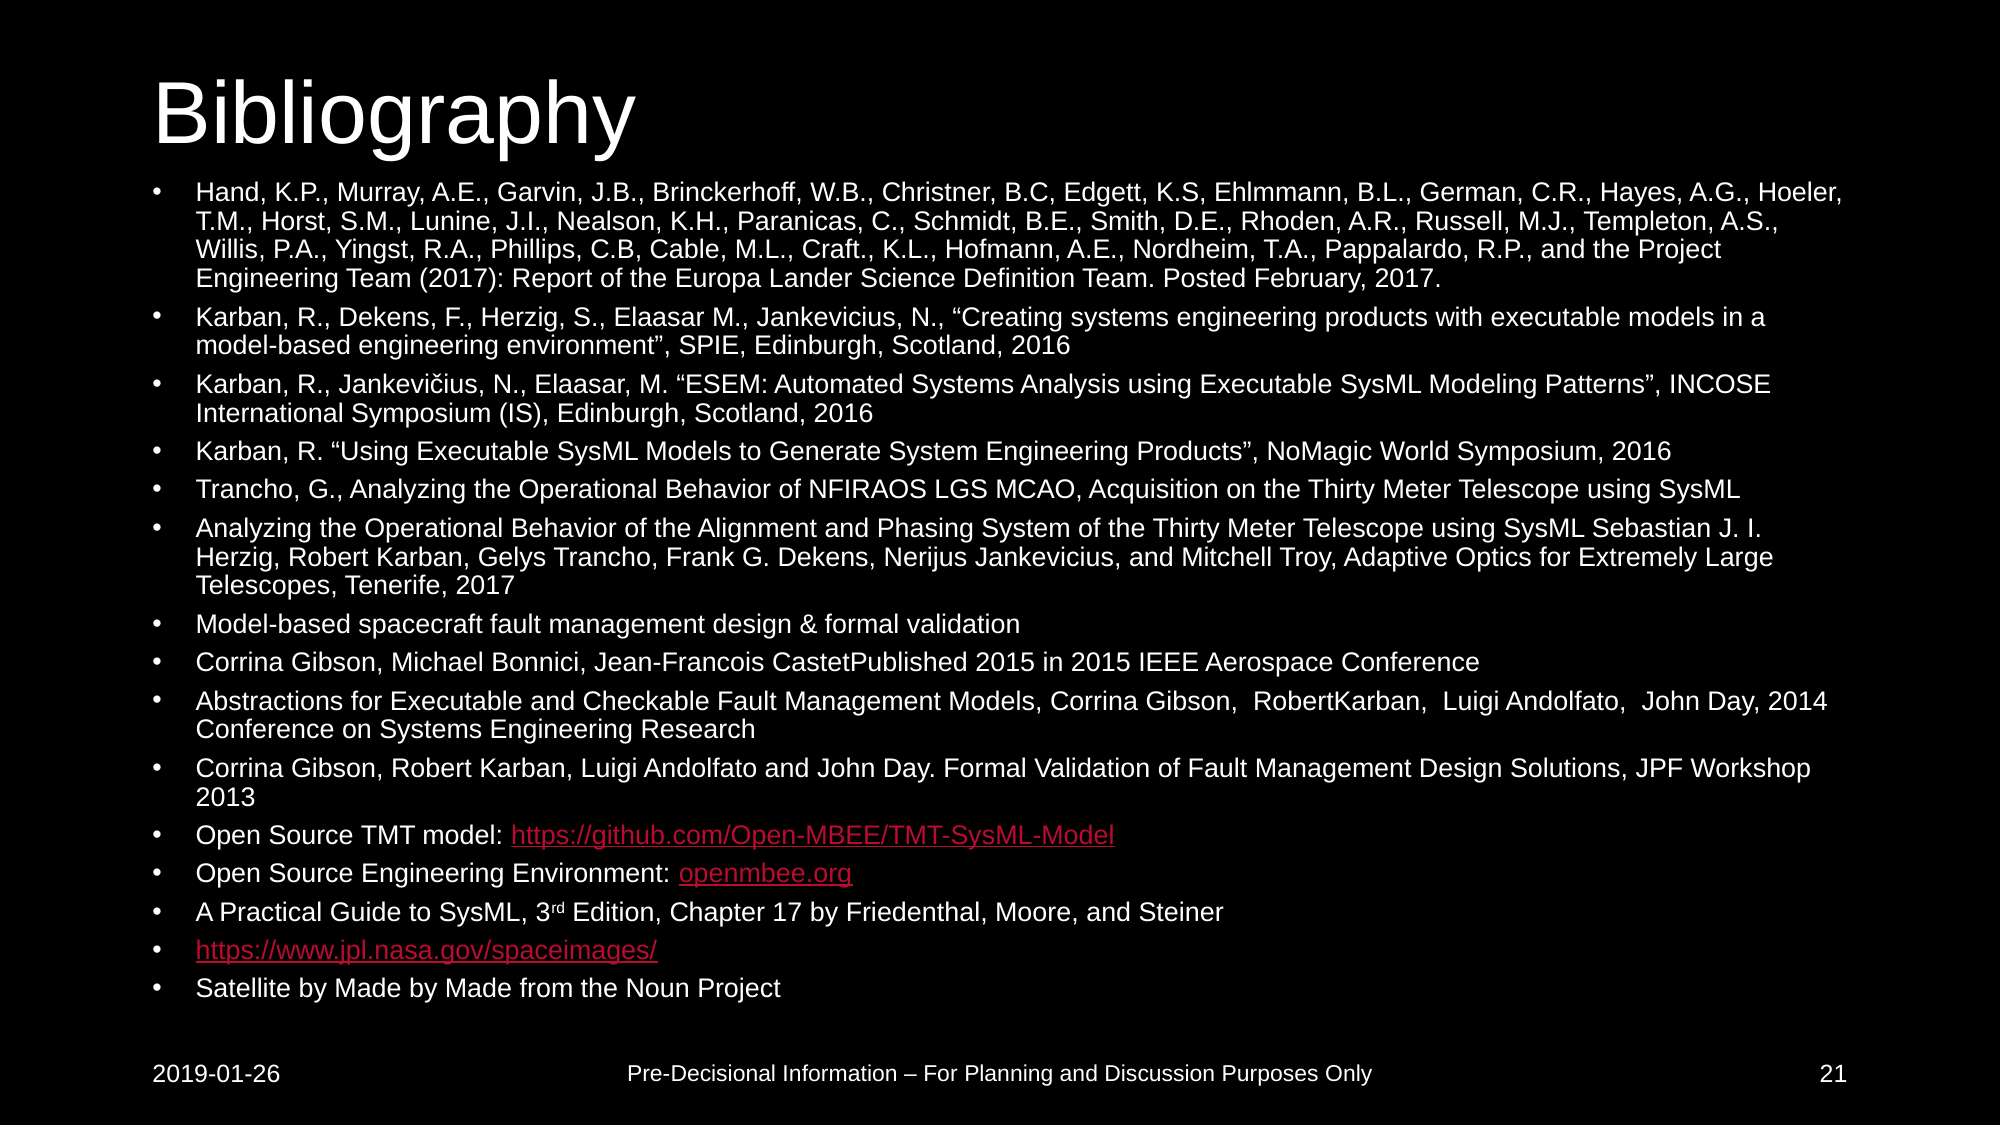

# Bibliography
Hand, K.P., Murray, A.E., Garvin, J.B., Brinckerhoff, W.B., Christner, B.C, Edgett, K.S, Ehlmmann, B.L., German, C.R., Hayes, A.G., Hoeler, T.M., Horst, S.M., Lunine, J.I., Nealson, K.H., Paranicas, C., Schmidt, B.E., Smith, D.E., Rhoden, A.R., Russell, M.J., Templeton, A.S., Willis, P.A., Yingst, R.A., Phillips, C.B, Cable, M.L., Craft., K.L., Hofmann, A.E., Nordheim, T.A., Pappalardo, R.P., and the Project Engineering Team (2017): Report of the Europa Lander Science Definition Team. Posted February, 2017.
Karban, R., Dekens, F., Herzig, S., Elaasar M., Jankevicius, N., “Creating systems engineering products with executable models in a model-based engineering environment”, SPIE, Edinburgh, Scotland, 2016
Karban, R., Jankevičius, N., Elaasar, M. “ESEM: Automated Systems Analysis using Executable SysML Modeling Patterns”, INCOSE International Symposium (IS), Edinburgh, Scotland, 2016
Karban, R. “Using Executable SysML Models to Generate System Engineering Products”, NoMagic World Symposium, 2016
Trancho, G., Analyzing the Operational Behavior of NFIRAOS LGS MCAO, Acquisition on the Thirty Meter Telescope using SysML
Analyzing the Operational Behavior of the Alignment and Phasing System of the Thirty Meter Telescope using SysML Sebastian J. I. Herzig, Robert Karban, Gelys Trancho, Frank G. Dekens, Nerijus Jankevicius, and Mitchell Troy, Adaptive Optics for Extremely Large Telescopes, Tenerife, 2017
Model-based spacecraft fault management design & formal validation
Corrina Gibson, Michael Bonnici, Jean-Francois CastetPublished 2015 in 2015 IEEE Aerospace Conference
Abstractions for Executable and Checkable Fault Management Models, Corrina Gibson,  RobertKarban,  Luigi Andolfato,  John Day, 2014 Conference on Systems Engineering Research
Corrina Gibson, Robert Karban, Luigi Andolfato and John Day. Formal Validation of Fault Management Design Solutions, JPF Workshop 2013
Open Source TMT model: https://github.com/Open-MBEE/TMT-SysML-Model
Open Source Engineering Environment: openmbee.org
A Practical Guide to SysML, 3rd Edition, Chapter 17 by Friedenthal, Moore, and Steiner
https://www.jpl.nasa.gov/spaceimages/
Satellite by Made by Made from the Noun Project
2019-01-26
Pre-Decisional Information – For Planning and Discussion Purposes Only
21